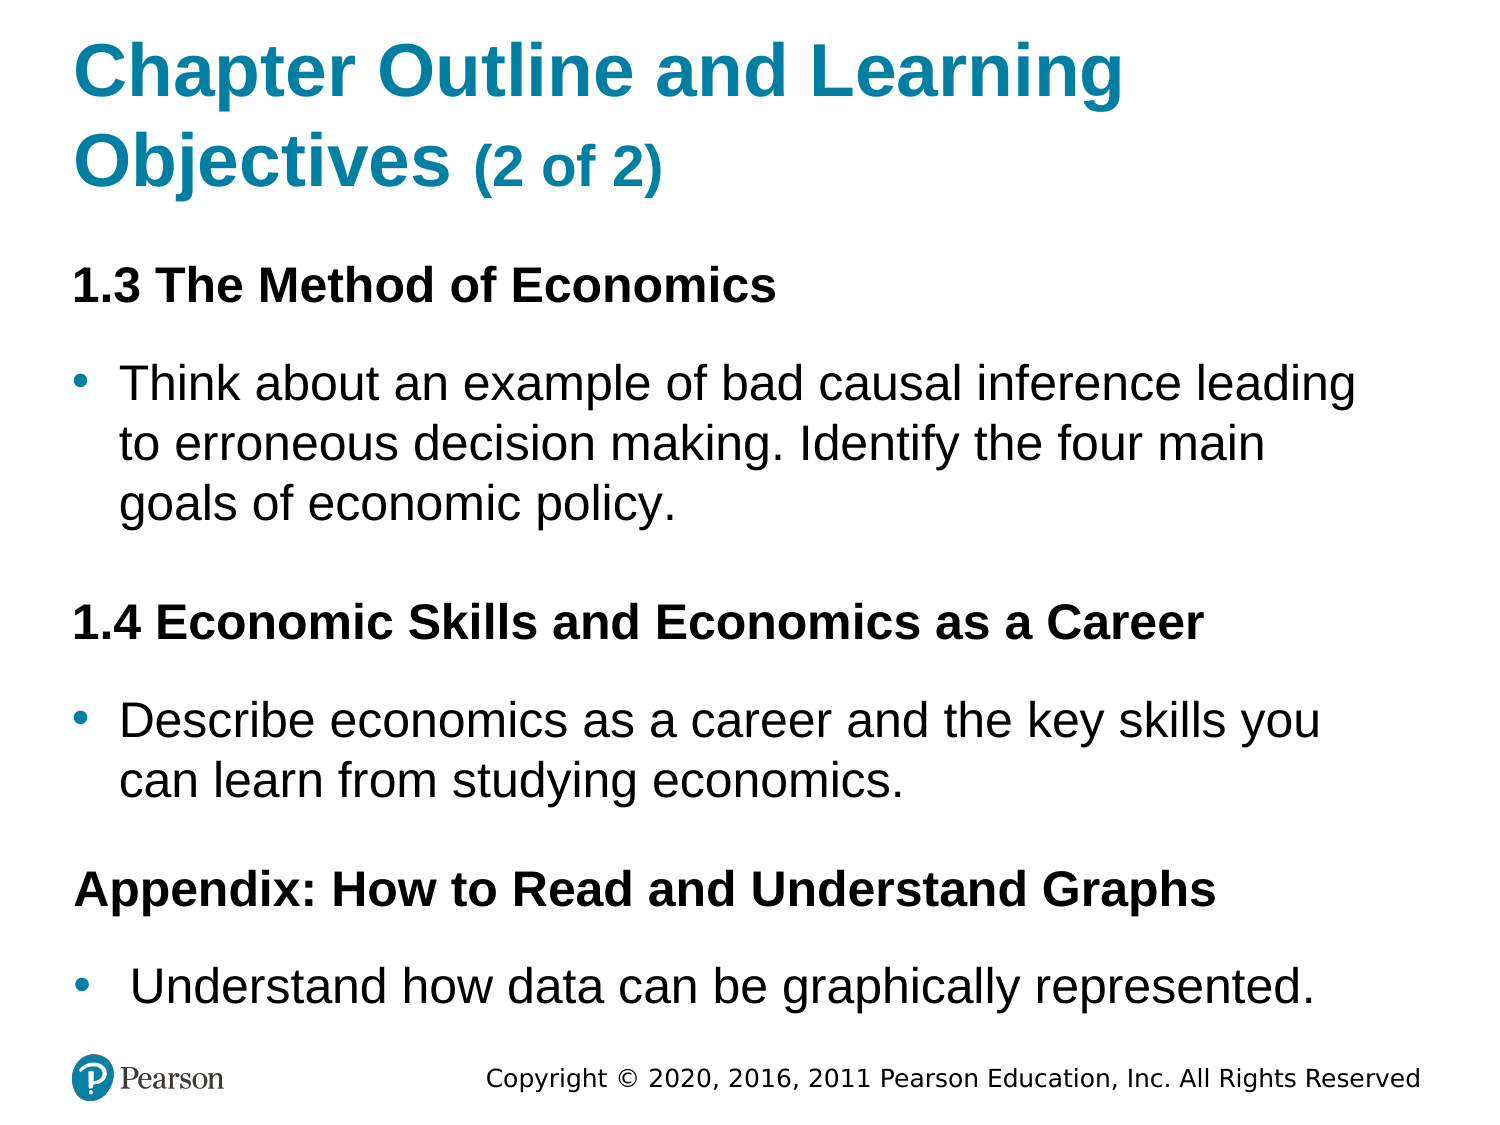

# Chapter Outline and Learning Objectives (2 of 2)
1.3 The Method of Economics
Think about an example of bad causal inference leading to erroneous decision making. Identify the four main goals of economic policy.
1.4 Economic Skills and Economics as a Career
Describe economics as a career and the key skills you can learn from studying economics.
Appendix: How to Read and Understand Graphs
Understand how data can be graphically represented.